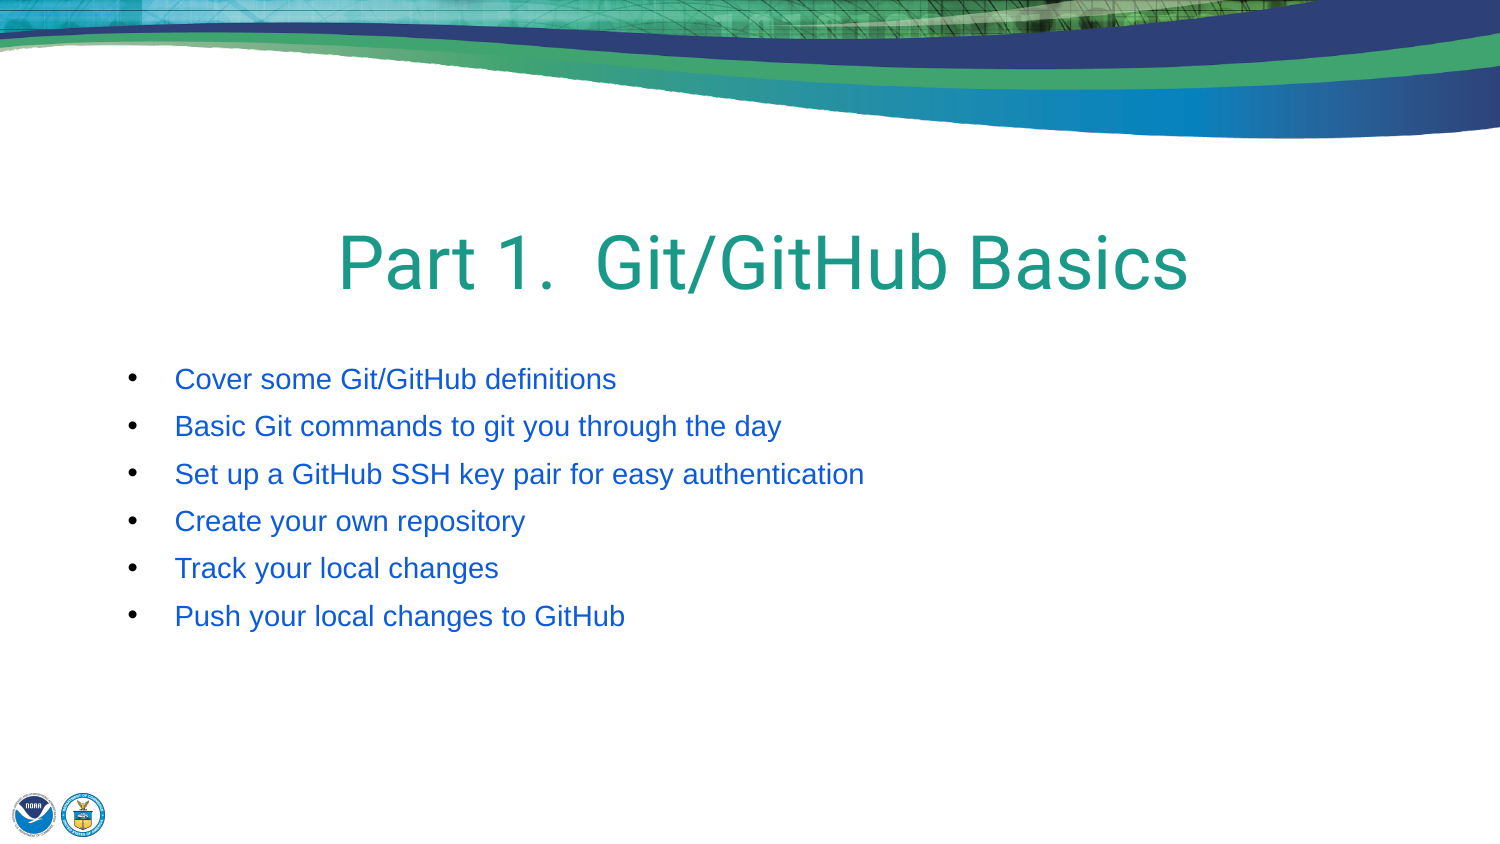

# Part 1.  Git/GitHub Basics
Cover some Git/GitHub definitions
Basic Git commands to git you through the day
Set up a GitHub SSH key pair for easy authentication
Create your own repository
Track your local changes
Push your local changes to GitHub